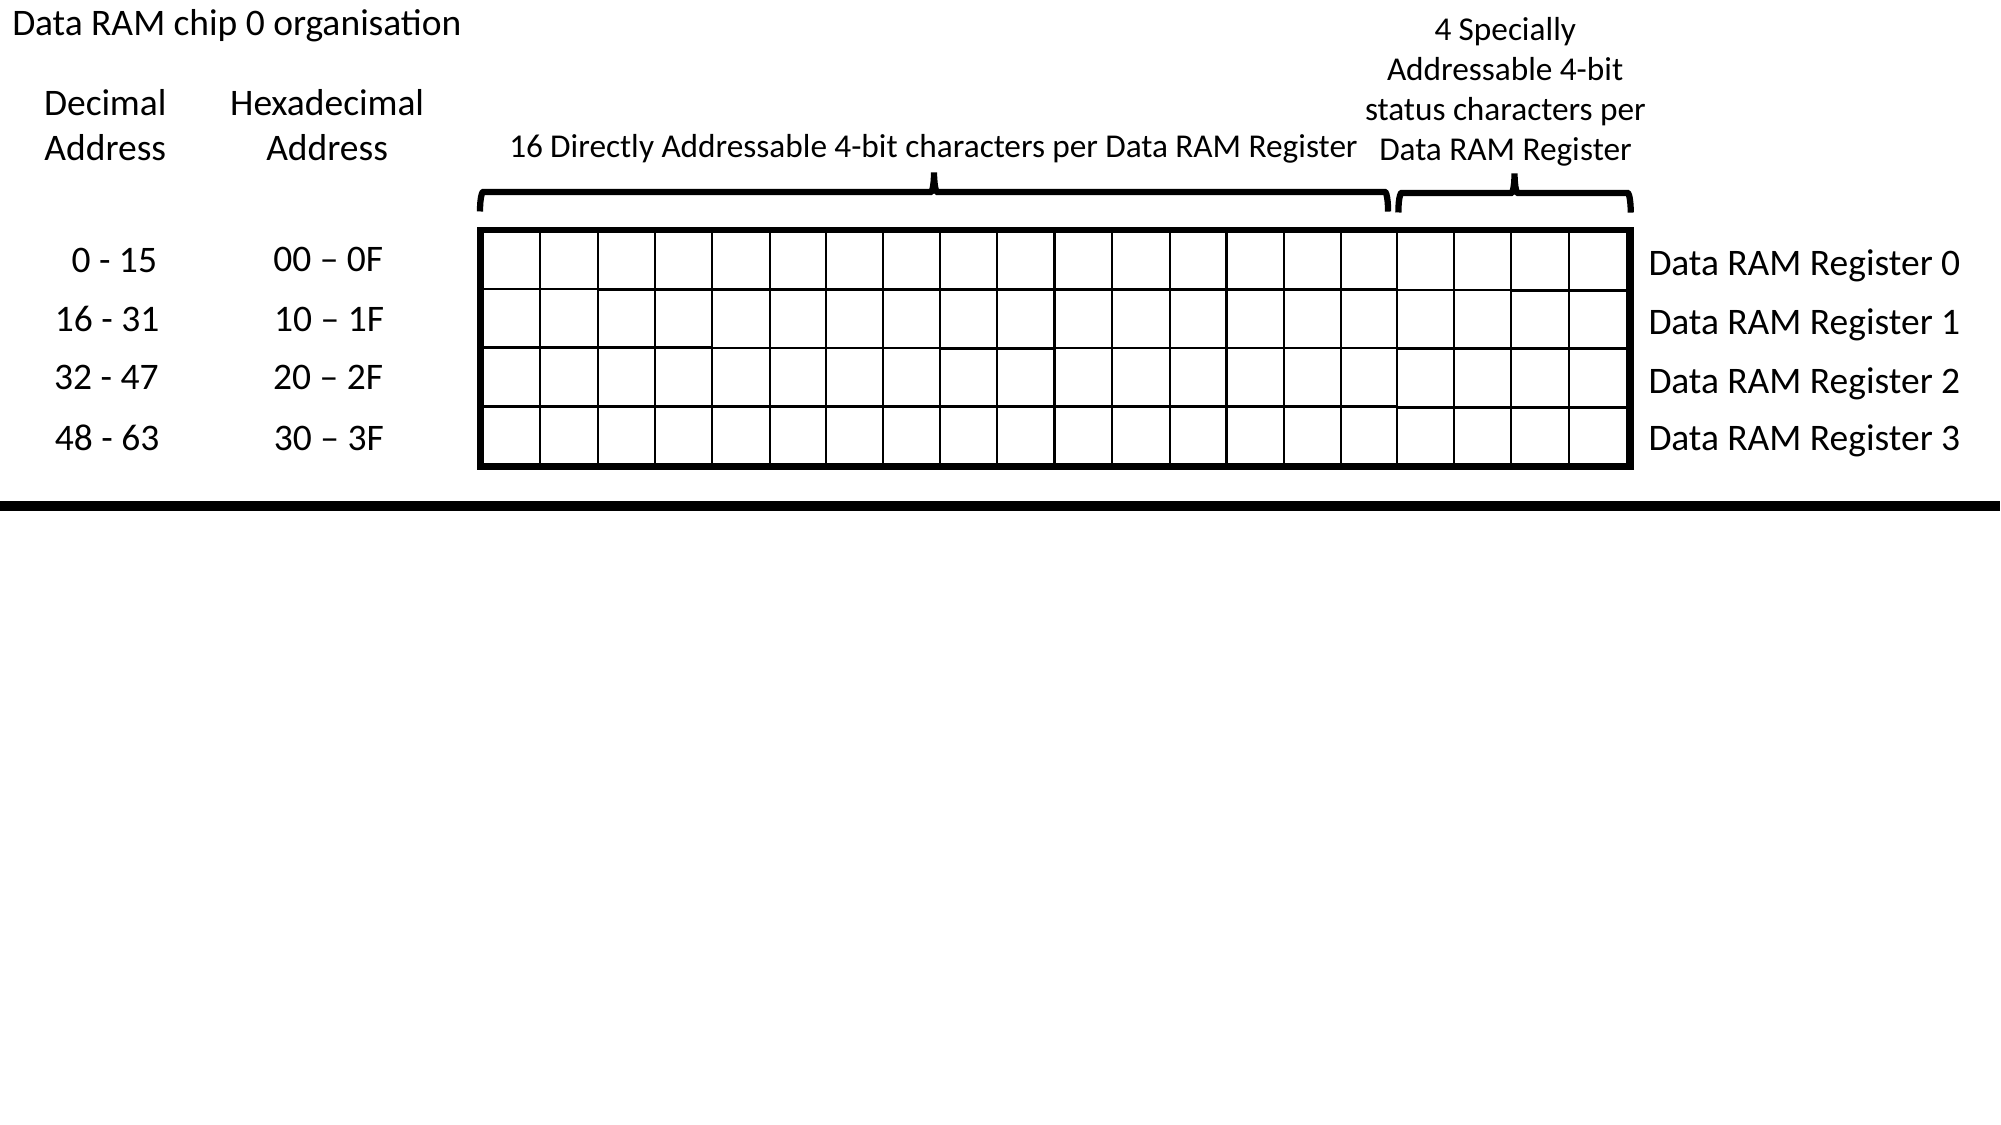

4 Specially Addressable 4-bit
status characters per Data RAM Register

Decimal
Address
Hexadecimal
Address

16 Directly Addressable 4-bit characters per Data RAM Register
00 – 0F
0 - 15
Data RAM Register 0
16 - 31
10 – 1F
Data RAM Register 1
32 - 47
20 – 2F
Data RAM Register 2
48 - 63
30 – 3F
Data RAM Register 3
Data RAM chip 0 organisation